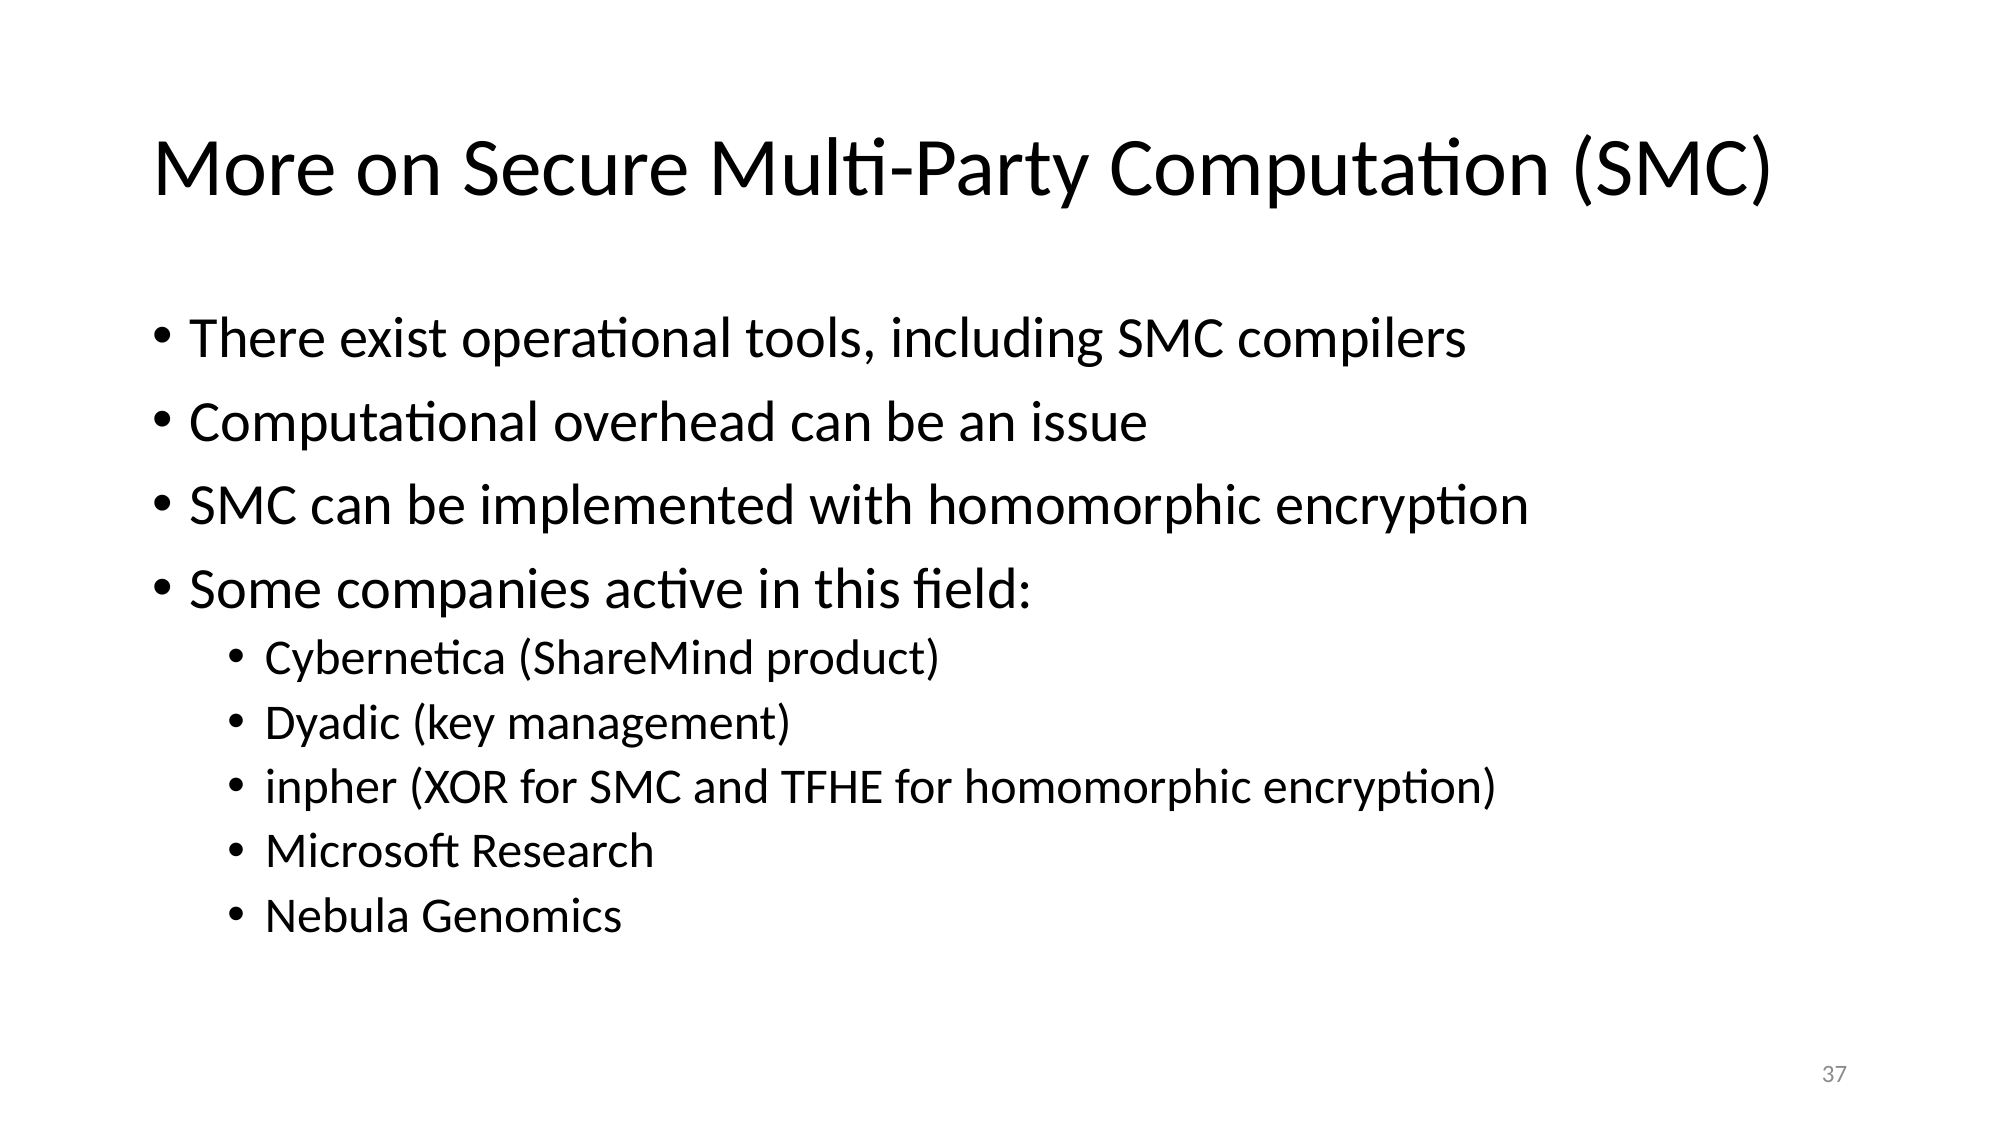

# More on Secure Multi-Party Computation (SMC)
There exist operational tools, including SMC compilers
Computational overhead can be an issue
SMC can be implemented with homomorphic encryption
Some companies active in this field:
Cybernetica (ShareMind product)
Dyadic (key management)
inpher (XOR for SMC and TFHE for homomorphic encryption)
Microsoft Research
Nebula Genomics

37